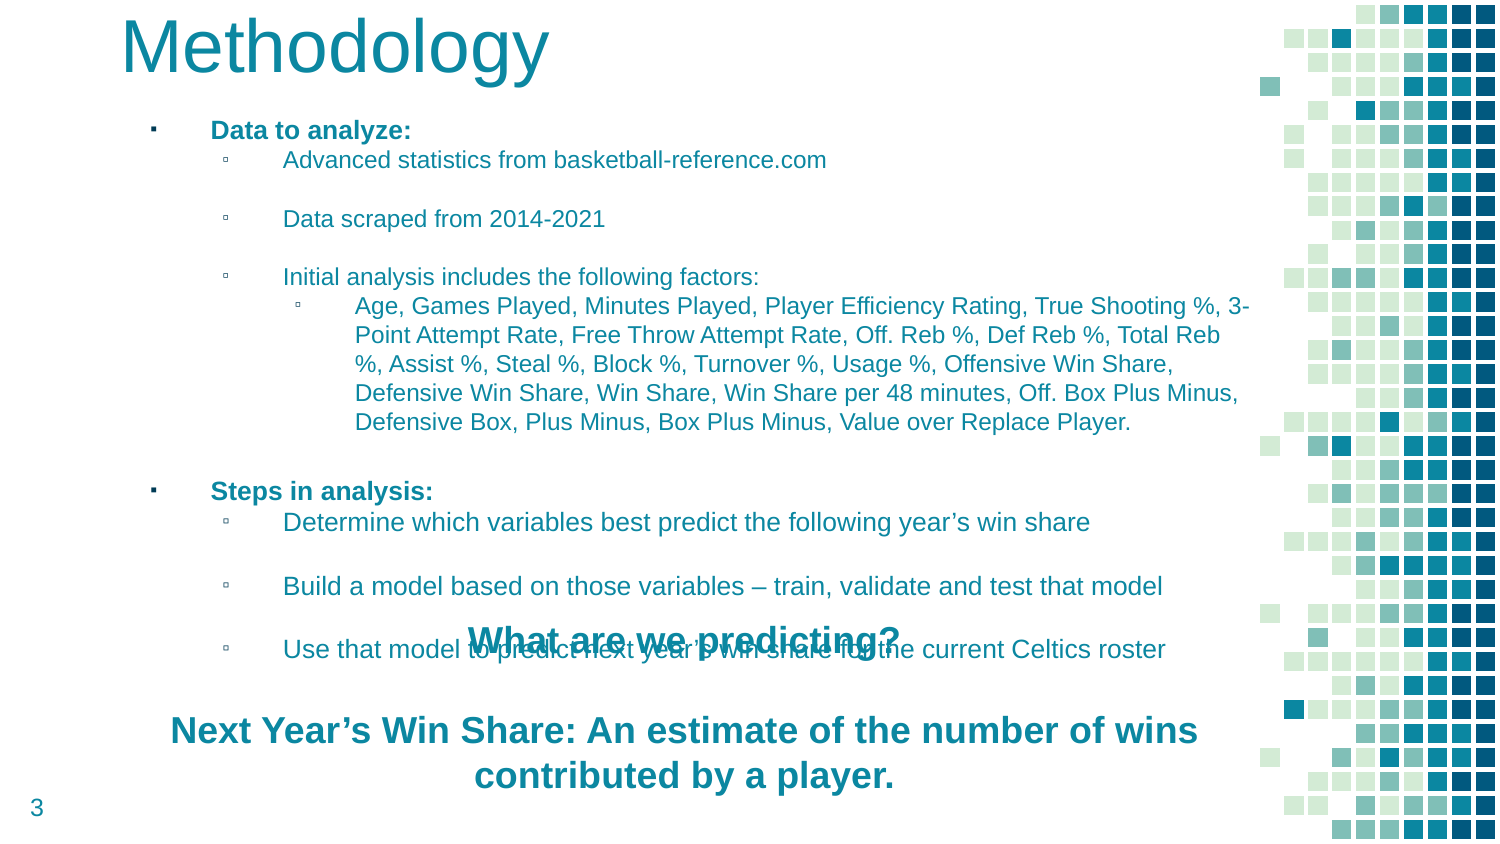

# Methodology
Data to analyze:
Advanced statistics from basketball-reference.com

Data scraped from 2014-2021

Initial analysis includes the following factors:
Age, Games Played, Minutes Played, Player Efficiency Rating, True Shooting %, 3-Point Attempt Rate, Free Throw Attempt Rate, Off. Reb %, Def Reb %, Total Reb %, Assist %, Steal %, Block %, Turnover %, Usage %, Offensive Win Share, Defensive Win Share, Win Share, Win Share per 48 minutes, Off. Box Plus Minus, Defensive Box, Plus Minus, Box Plus Minus, Value over Replace Player.

Steps in analysis:
Determine which variables best predict the following year’s win share

Build a model based on those variables – train, validate and test that model

Use that model to predict next year’s win share for the current Celtics roster
What are we predicting?

Next Year’s Win Share: An estimate of the number of wins contributed by a player.

3